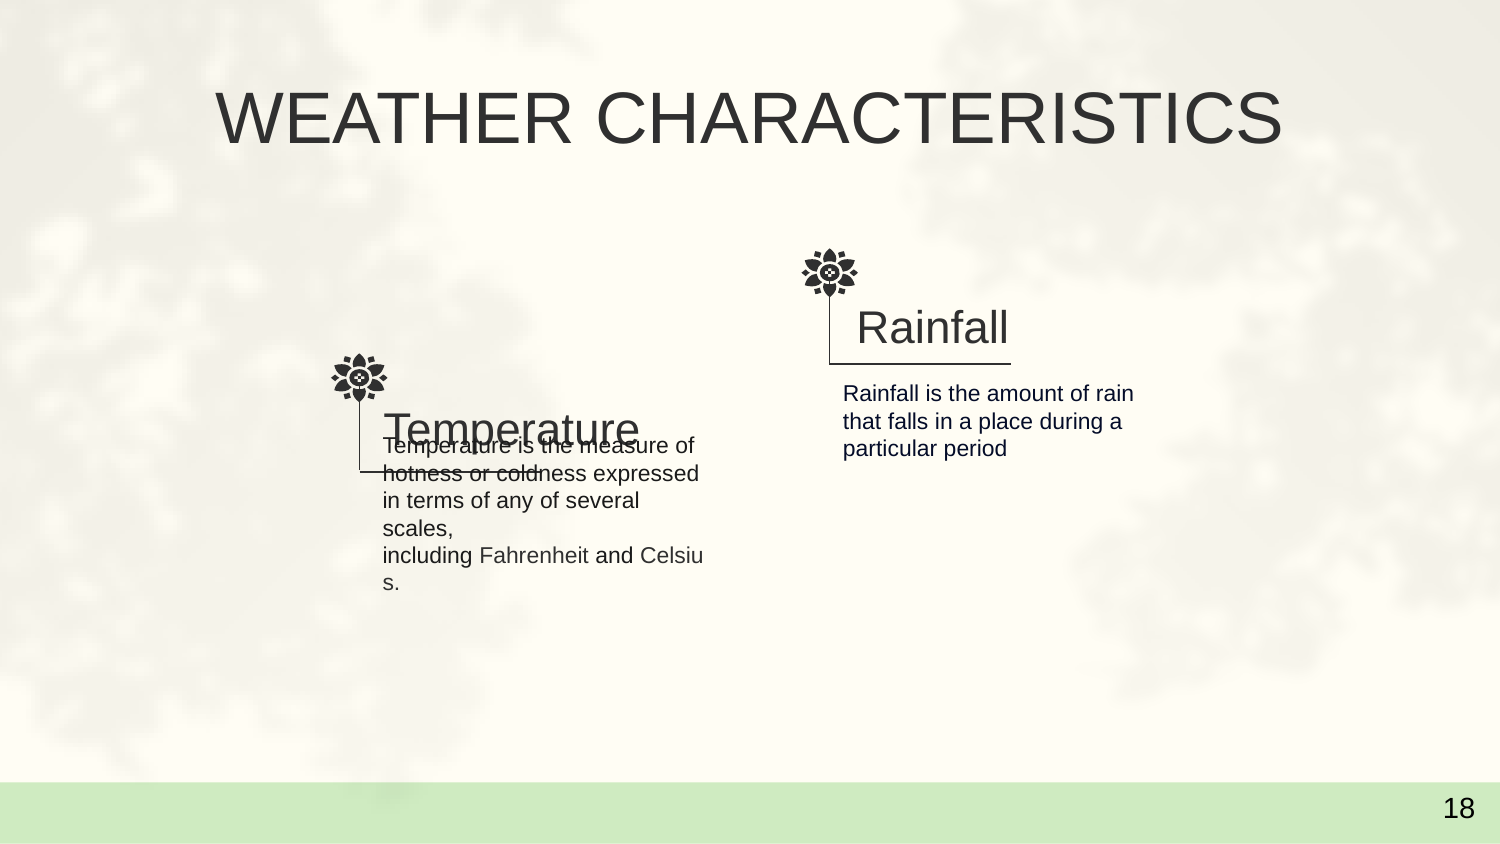

WEATHER CHARACTERISTICS

Rainfall

Rainfall is the amount of rain that falls in a place during a particular period
Temperature
Temperature is the measure of hotness or coldness expressed in terms of any of several scales, including Fahrenheit and Celsius.

18